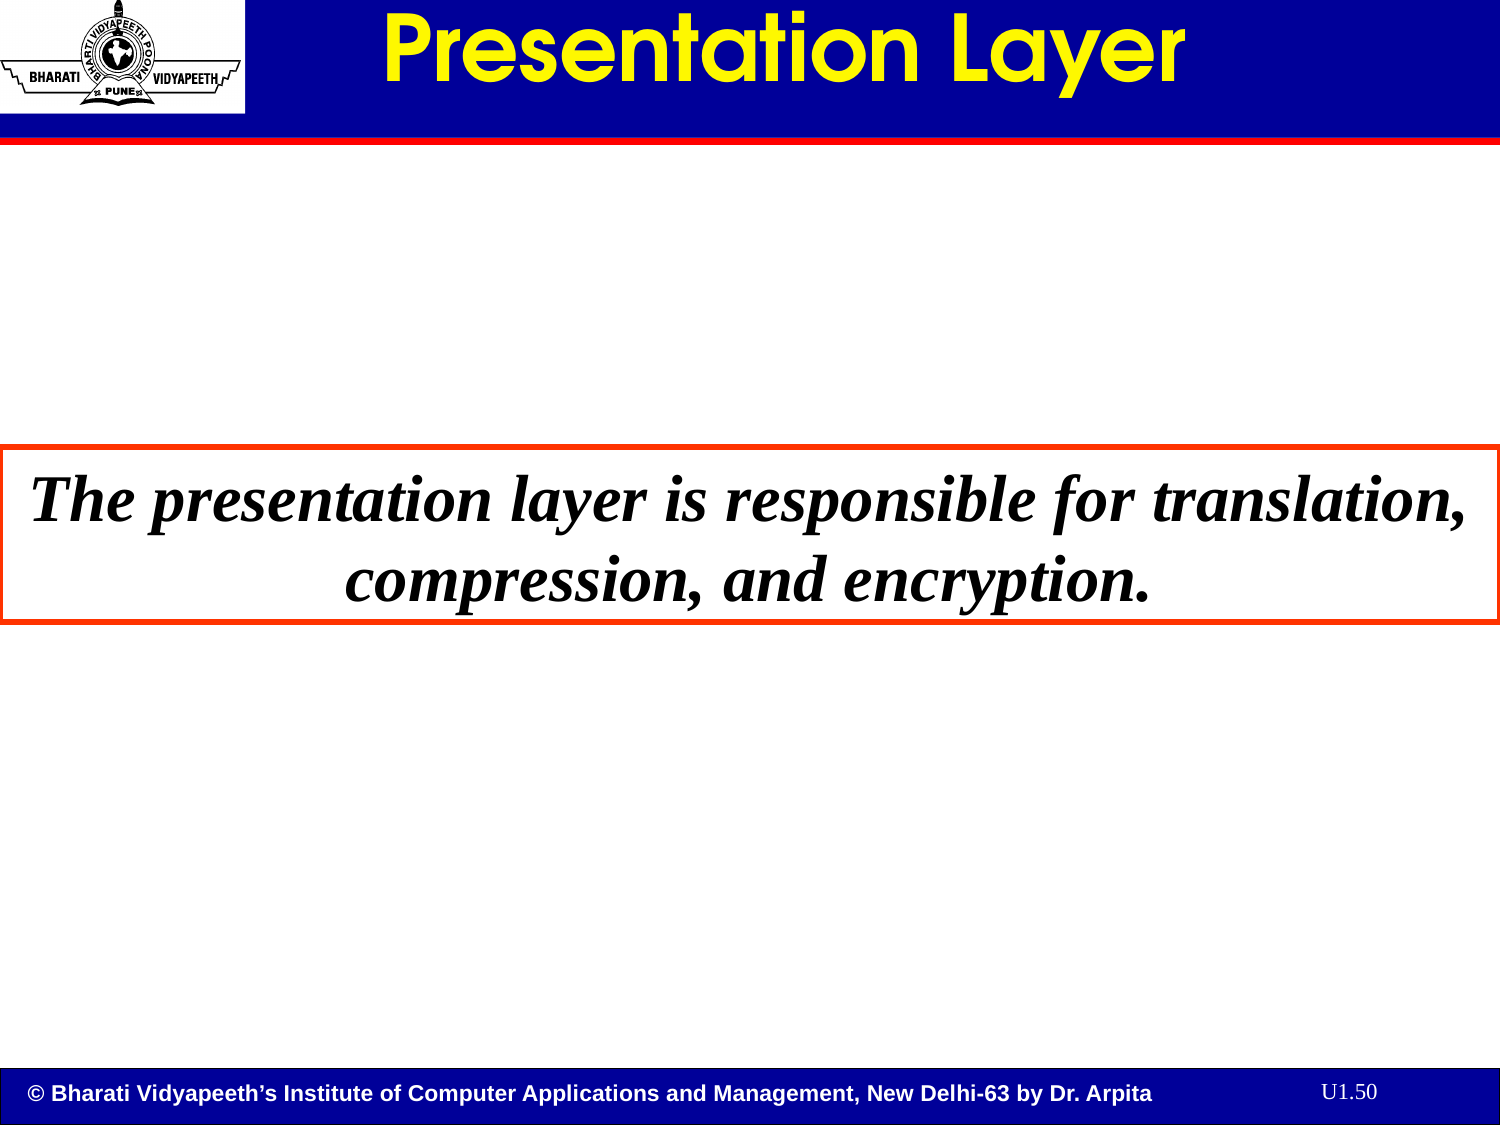

# Presentation Layer
The presentation layer is responsible for translation, compression, and encryption.